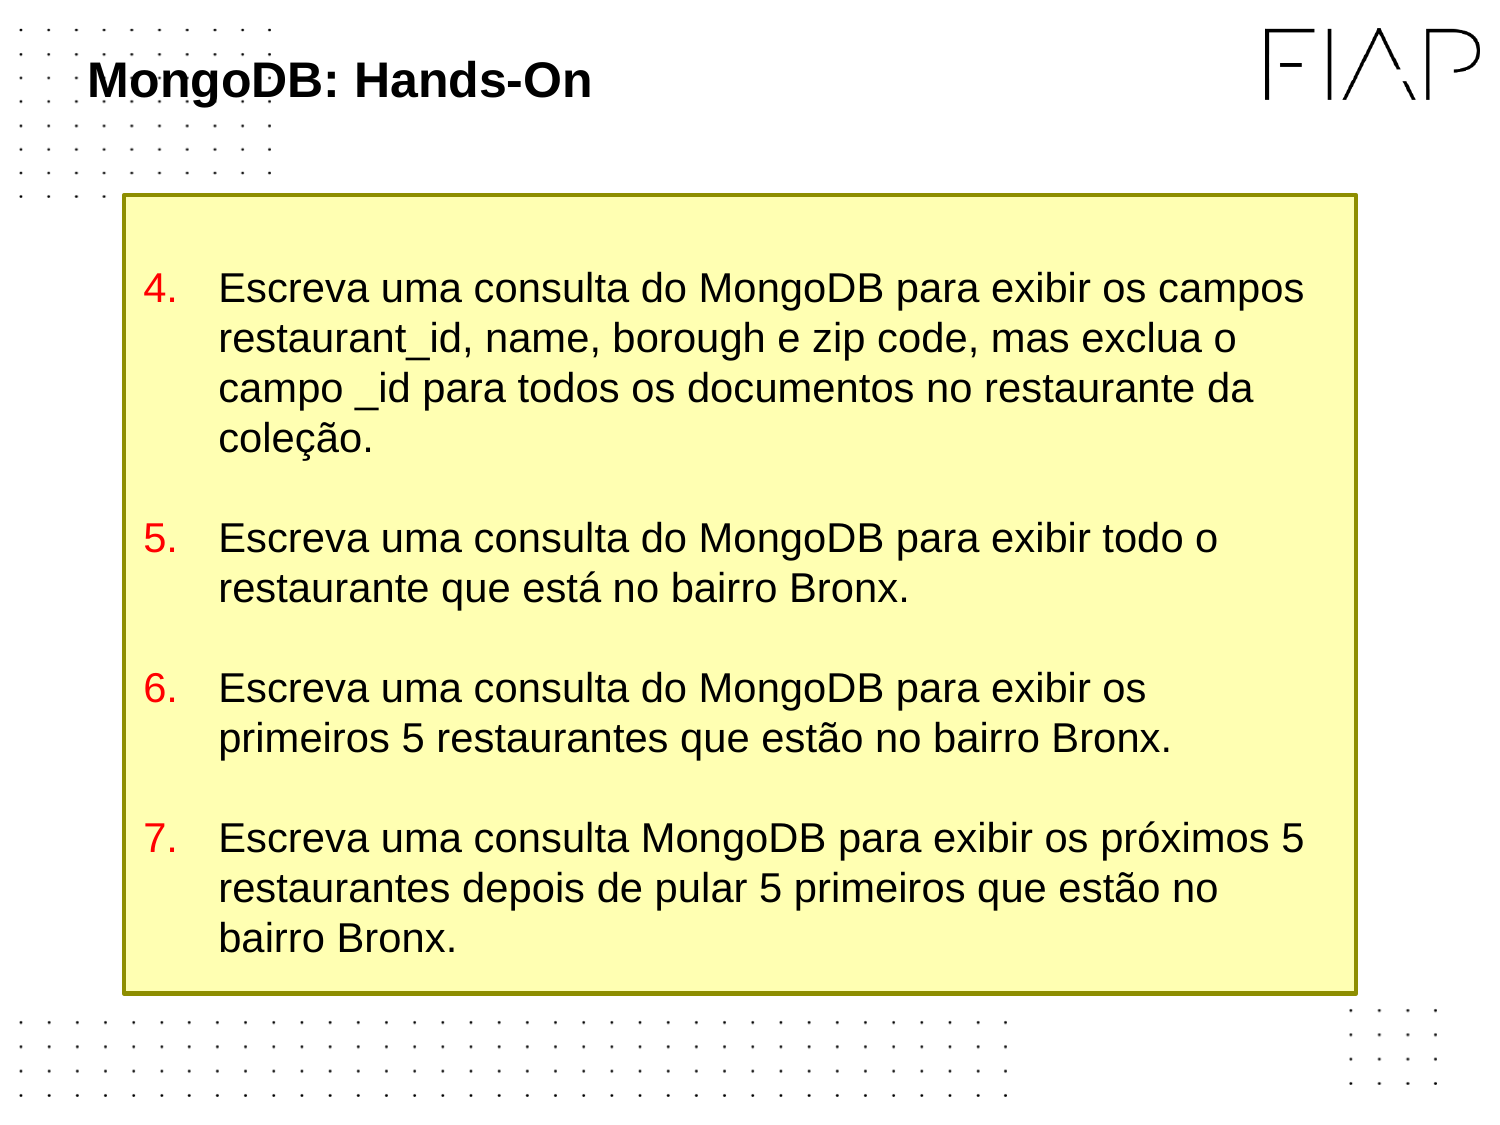

# MongoDB: Hands-On

Escreva uma consulta do MongoDB para exibir os campos restaurant_id, name, borough e zip code, mas exclua o campo _id para todos os documentos no restaurante da coleção.

Escreva uma consulta do MongoDB para exibir todo o restaurante que está no bairro Bronx.

Escreva uma consulta do MongoDB para exibir os primeiros 5 restaurantes que estão no bairro Bronx.

Escreva uma consulta MongoDB para exibir os próximos 5 restaurantes depois de pular 5 primeiros que estão no bairro Bronx.